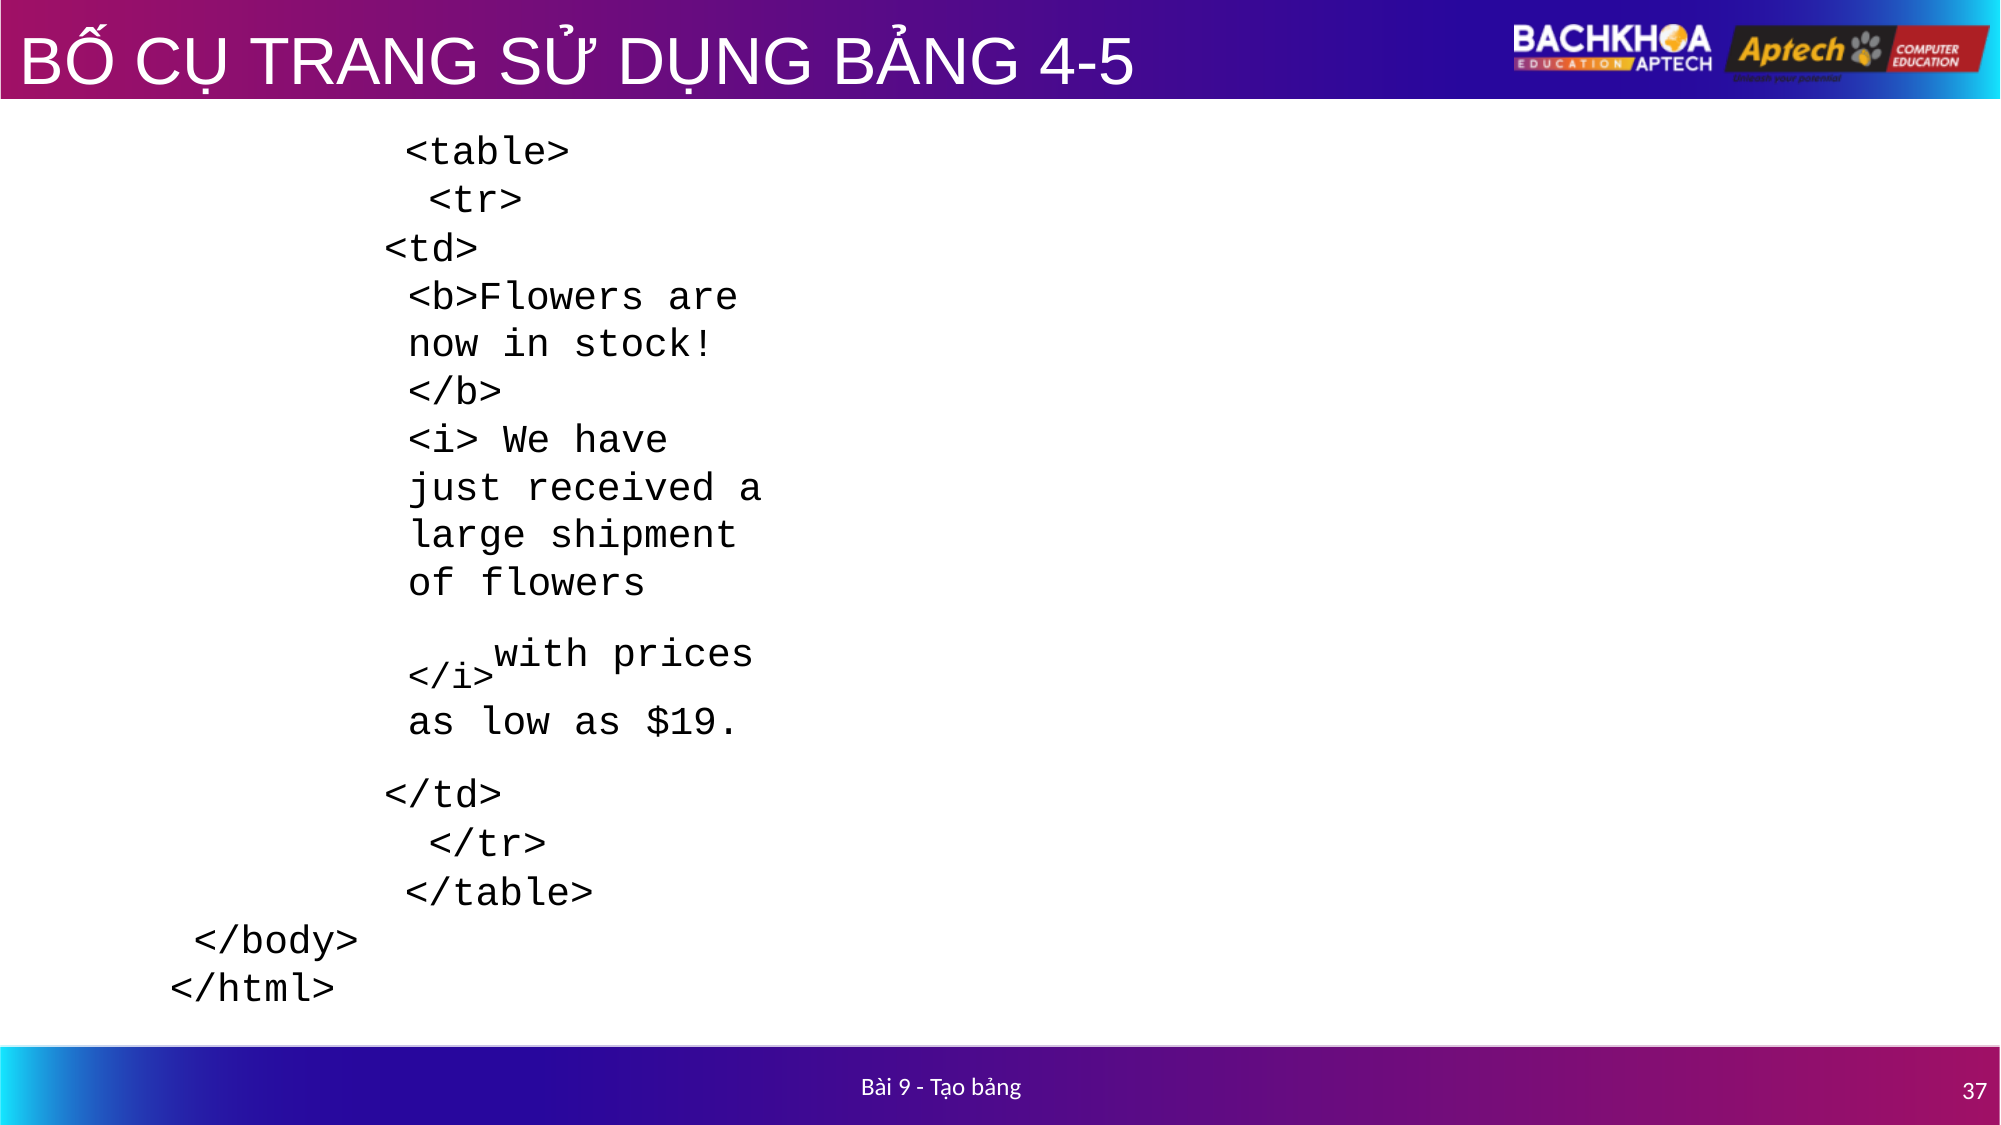

# BỐ CỤ TRANG SỬ DỤNG BẢNG 4-5
<table>
<tr>
<td>
<b>Flowers are now in stock! </b>
<i> We have just received a large shipment of flowers
</i>with prices as low as $19.
</td>
</tr>
</table>
</body>
</html>
Bài 9 - Tạo bảng
37